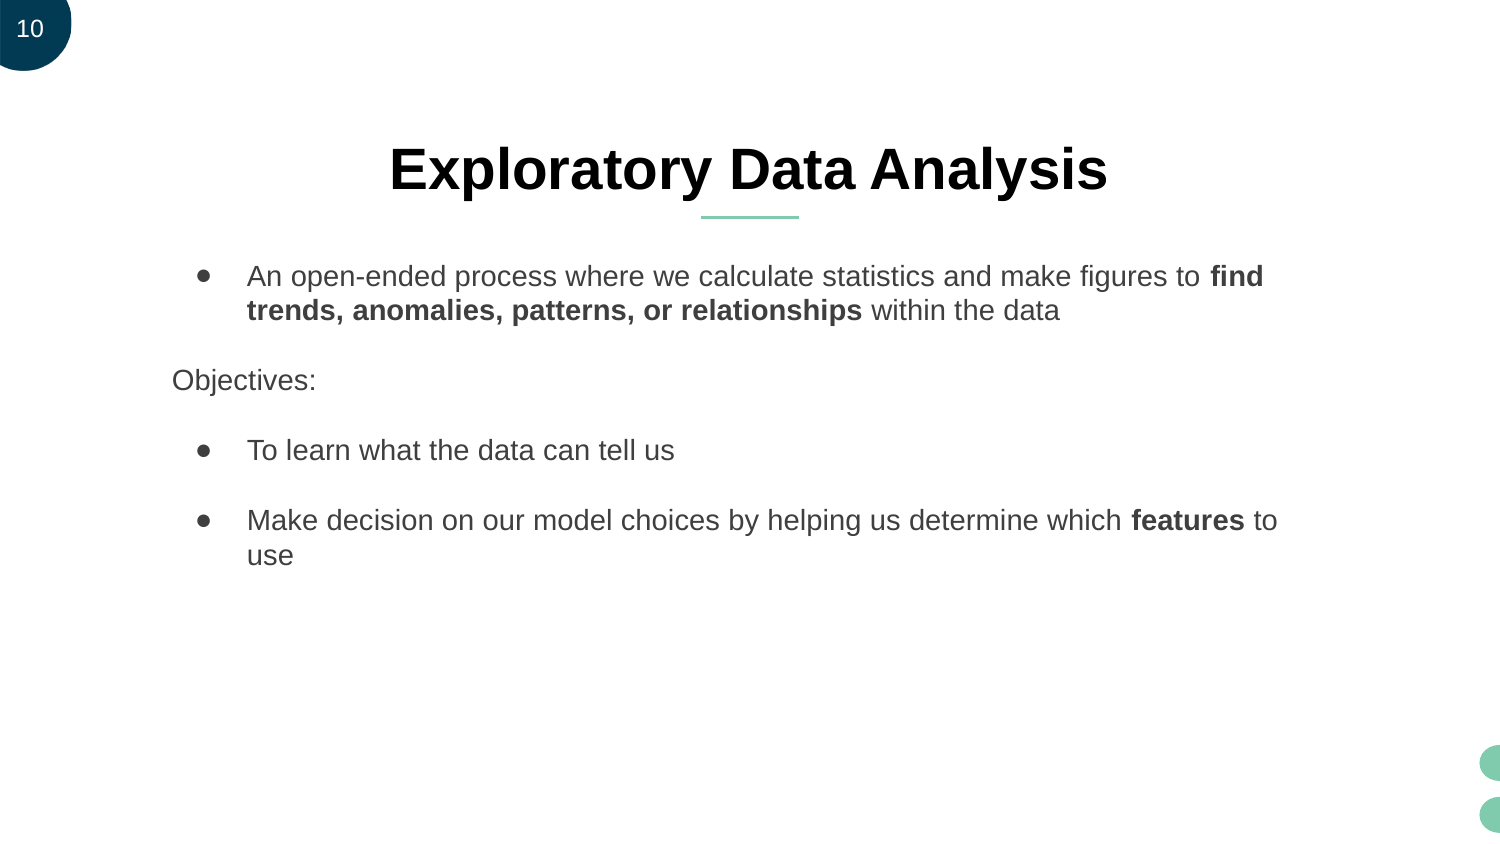

# Exploratory Data Analysis

An open-ended process where we calculate statistics and make figures to find trends, anomalies, patterns, or relationships within the data

Objectives:

To learn what the data can tell us

Make decision on our model choices by helping us determine which features to use